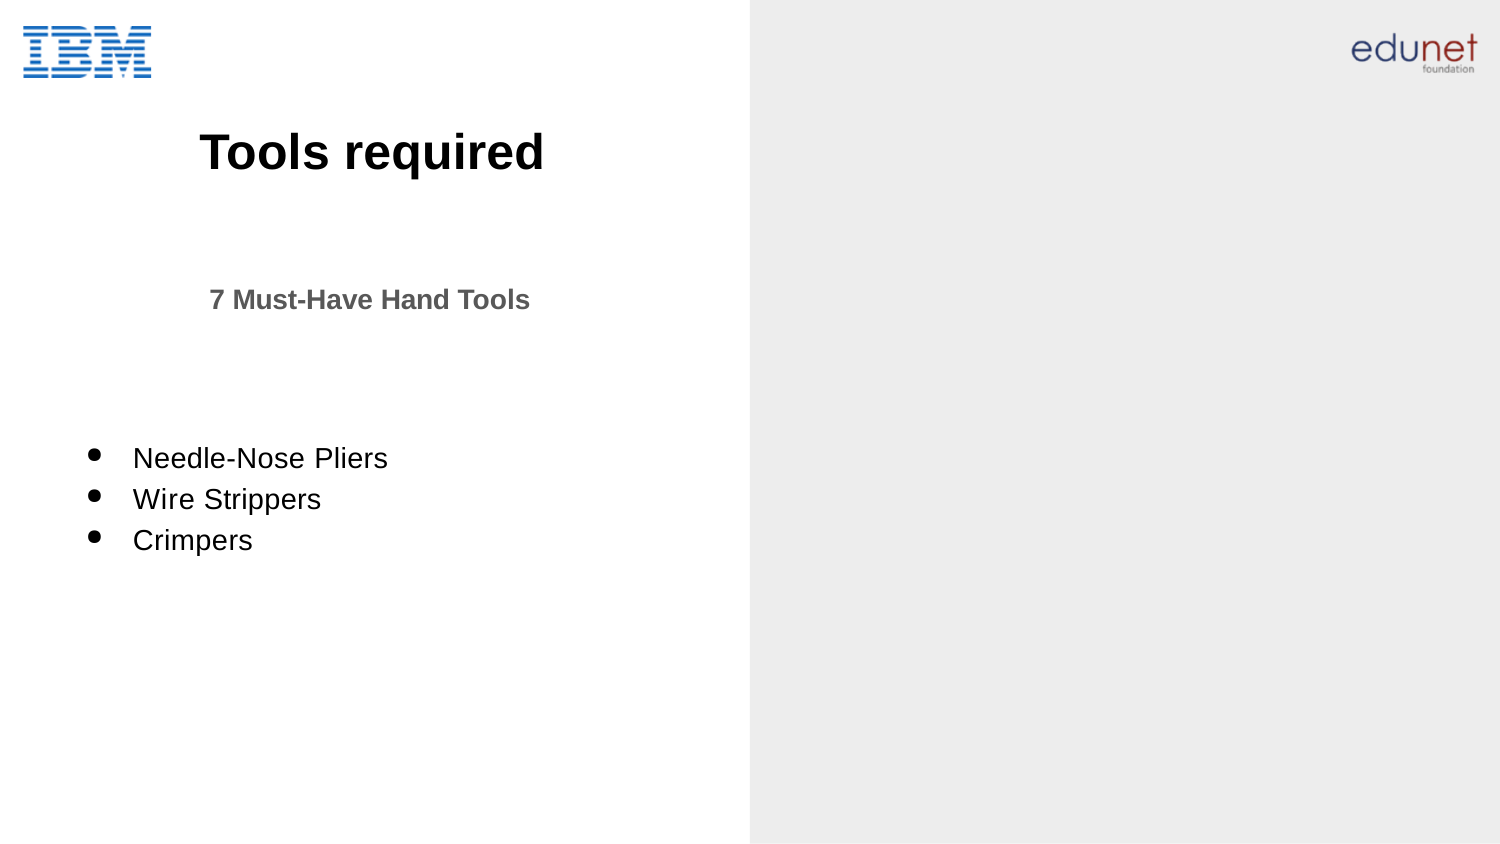

# Tools required
7 Must-Have Hand Tools
Needle-Nose Pliers
Wire Strippers
Crimpers